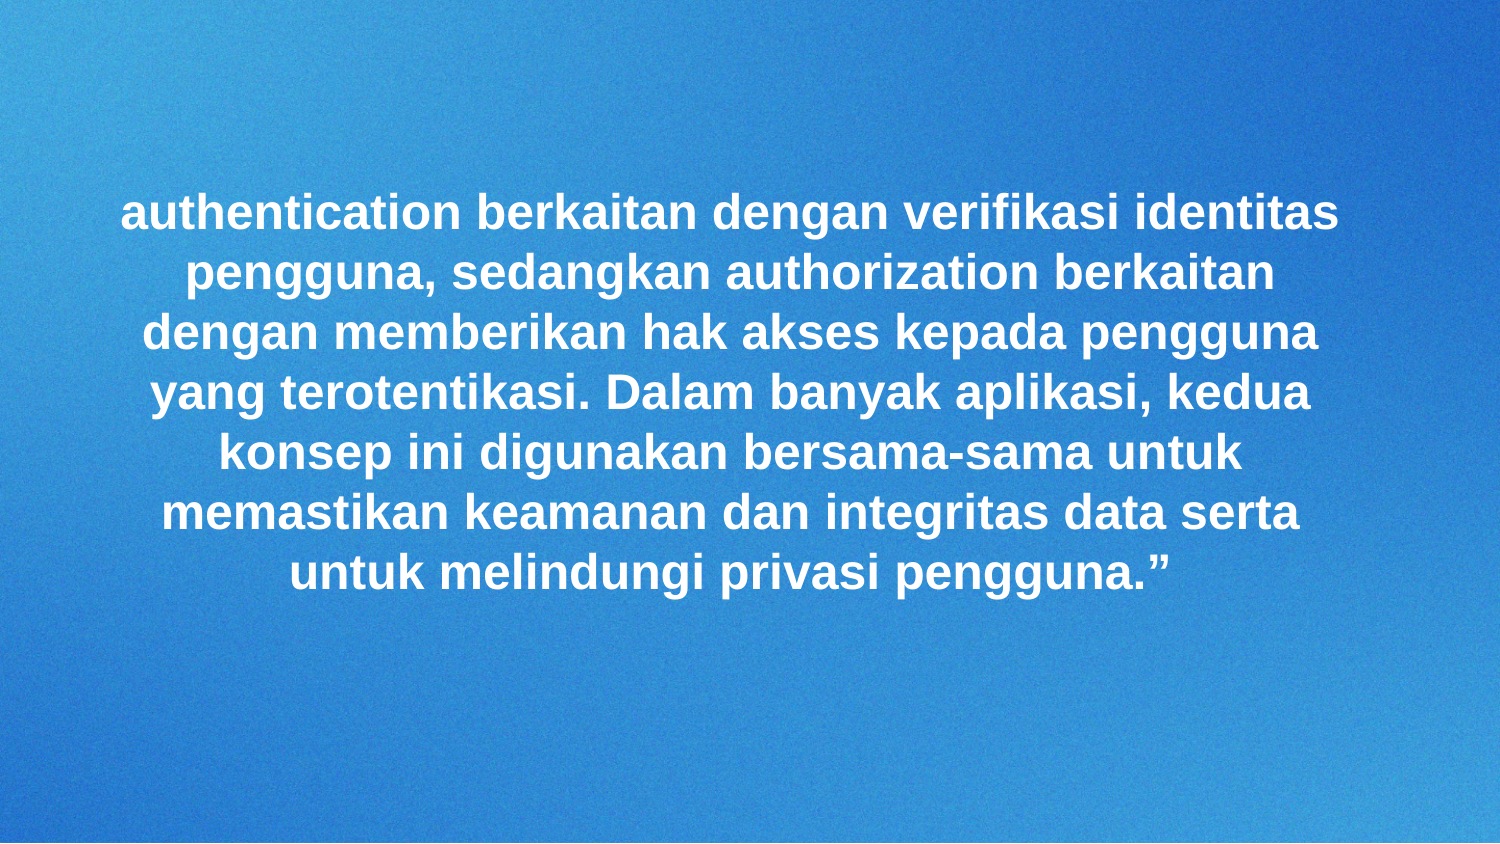

authentication berkaitan dengan verifikasi identitas pengguna, sedangkan authorization berkaitan dengan memberikan hak akses kepada pengguna yang terotentikasi. Dalam banyak aplikasi, kedua konsep ini digunakan bersama-sama untuk memastikan keamanan dan integritas data serta untuk melindungi privasi pengguna.”